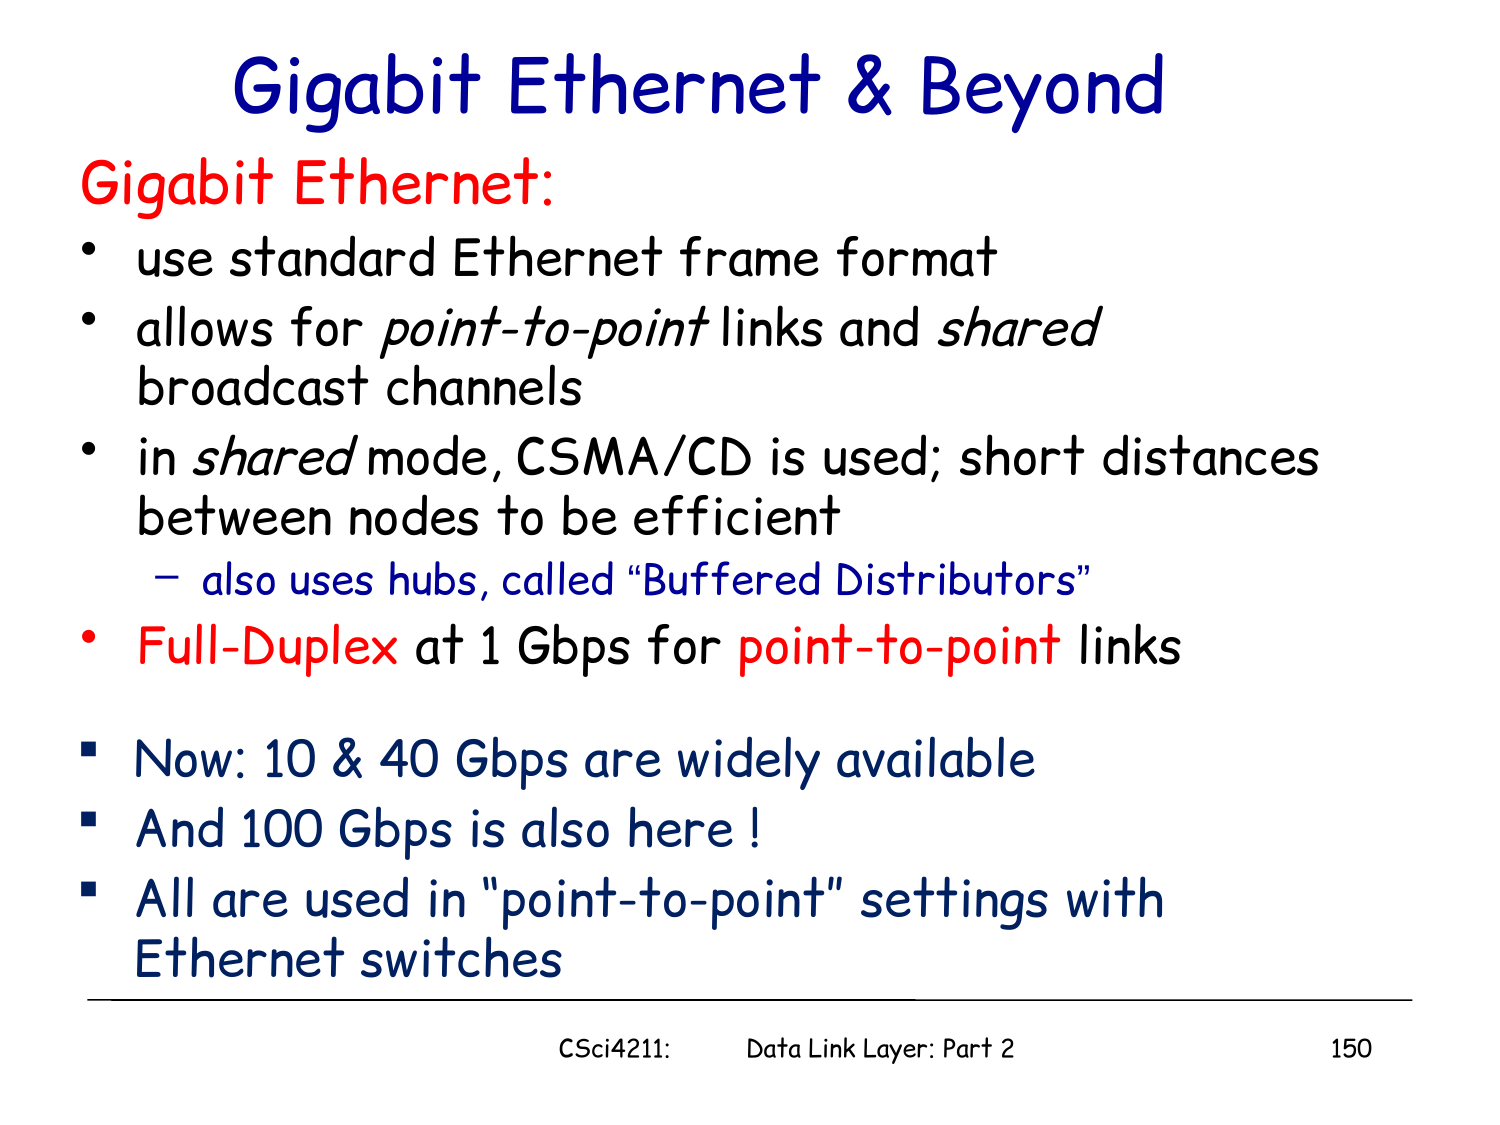

# Gigabit Ethernet & Beyond
Gigabit Ethernet:
use standard Ethernet frame format
allows for point-to-point links and shared broadcast channels
in shared mode, CSMA/CD is used; short distances between nodes to be efficient
also uses hubs, called “Buffered Distributors”
Full-Duplex at 1 Gbps for point-to-point links
Now: 10 & 40 Gbps are widely available
And 100 Gbps is also here !
All are used in “point-to-point” settings with Ethernet switches
CSci4211:          Data Link Layer: Part 2
150